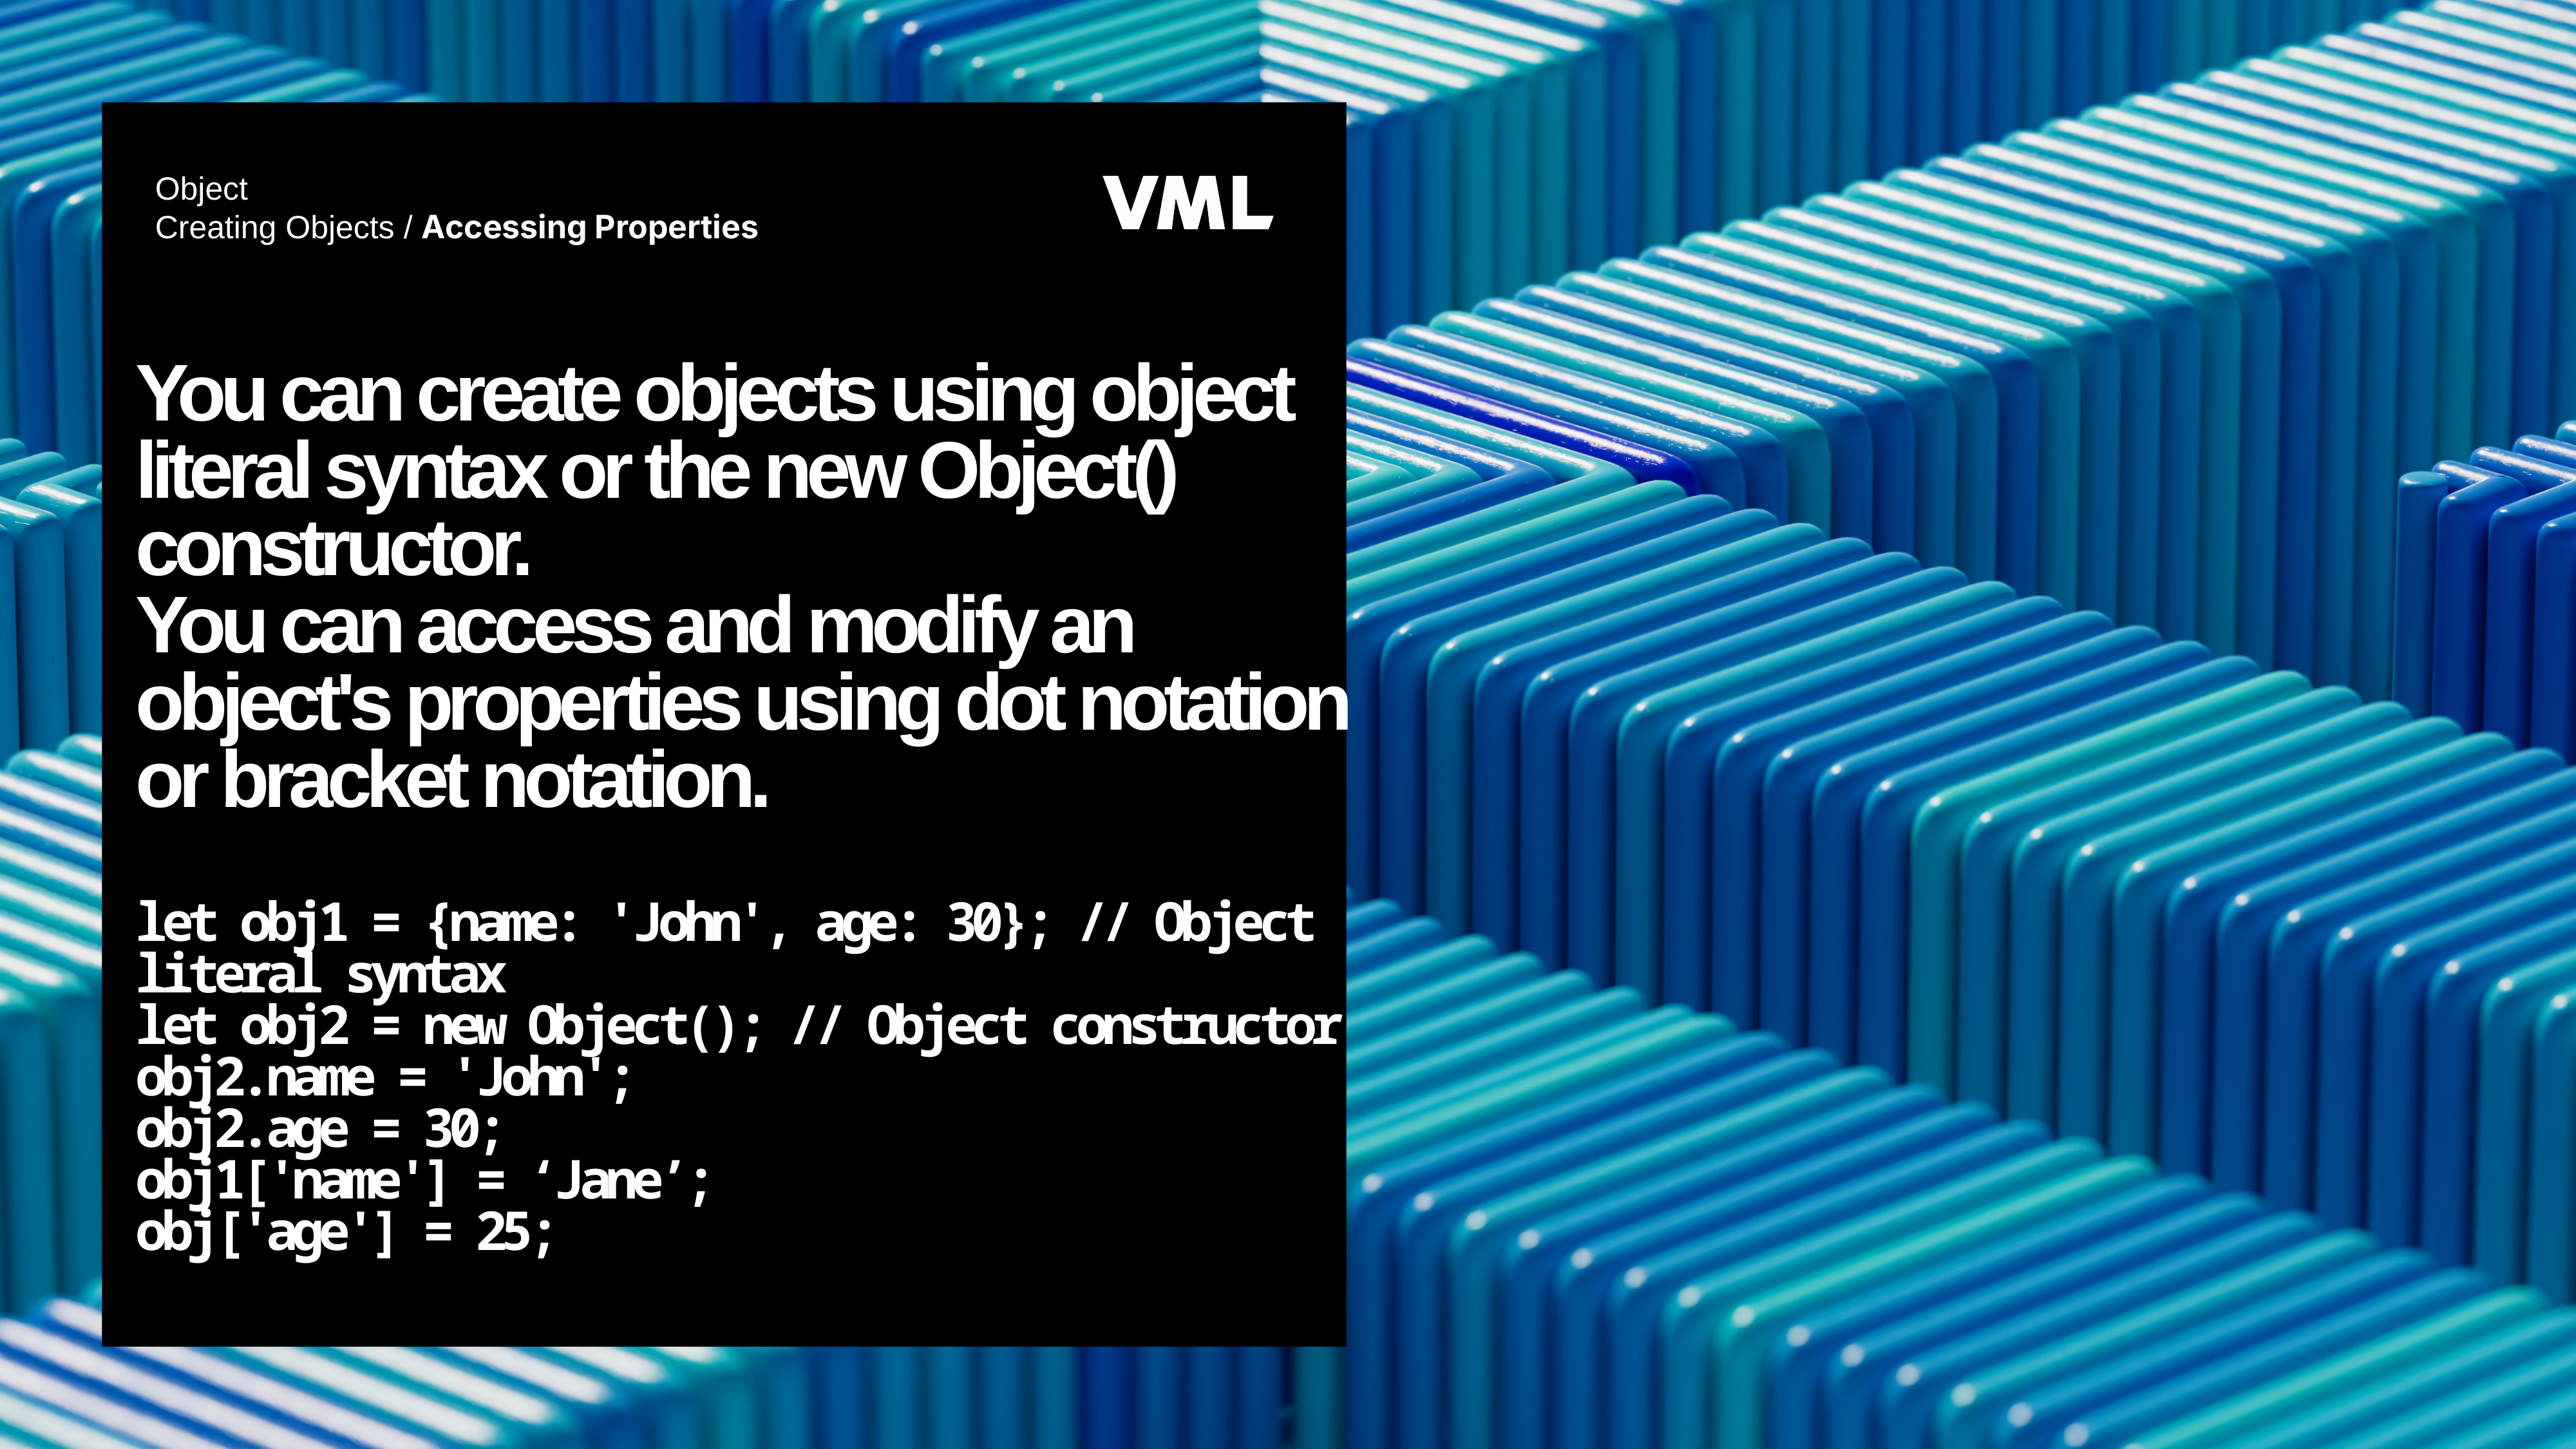

Object
Creating Objects / Accessing Properties
# You can create objects using object literal syntax or the new Object() constructor. You can access and modify an object's properties using dot notation or bracket notation. let obj1 = {name: 'John', age: 30}; // Object literal syntax let obj2 = new Object(); // Object constructor obj2.name = 'John'; obj2.age = 30; obj1['name'] = ‘Jane’; obj['age'] = 25;